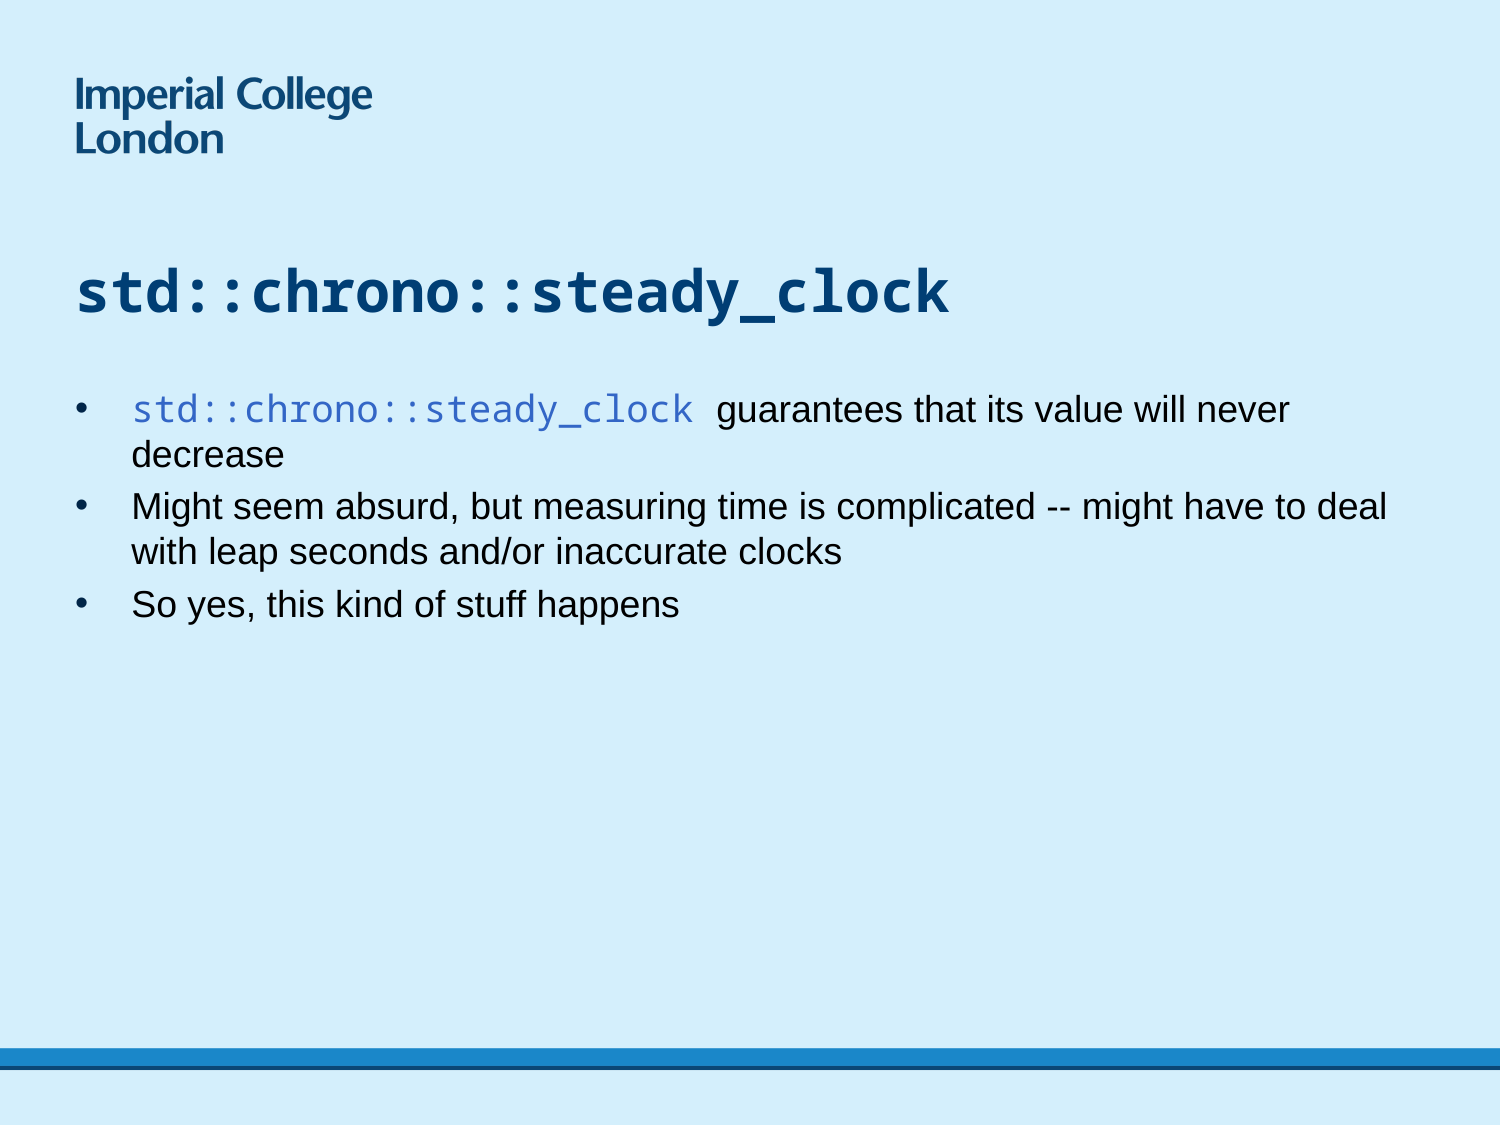

# std::chrono::steady_clock
std::chrono::steady_clock guarantees that its value will never decrease
Might seem absurd, but measuring time is complicated -- might have to deal with leap seconds and/or inaccurate clocks
So yes, this kind of stuff happens